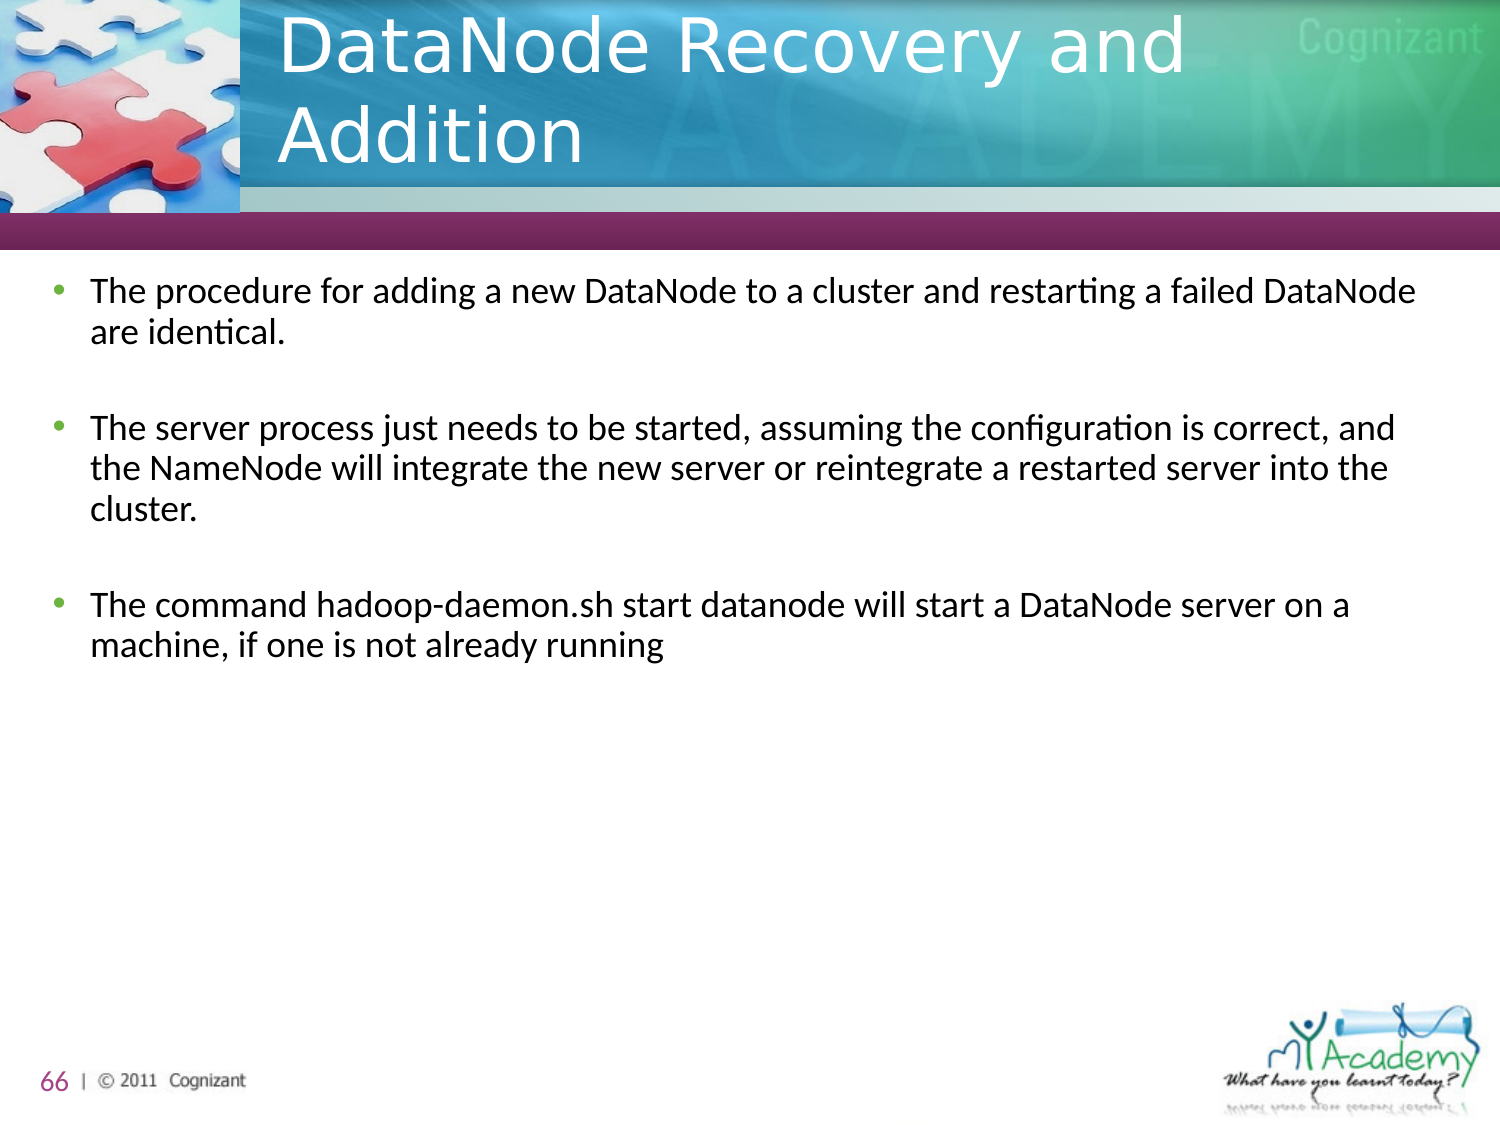

# DataNode Recovery and Addition
The procedure for adding a new DataNode to a cluster and restarting a failed DataNode are identical.

The server process just needs to be started, assuming the configuration is correct, and the NameNode will integrate the new server or reintegrate a restarted server into the cluster.

The command hadoop-daemon.sh start datanode will start a DataNode server on a machine, if one is not already running
66